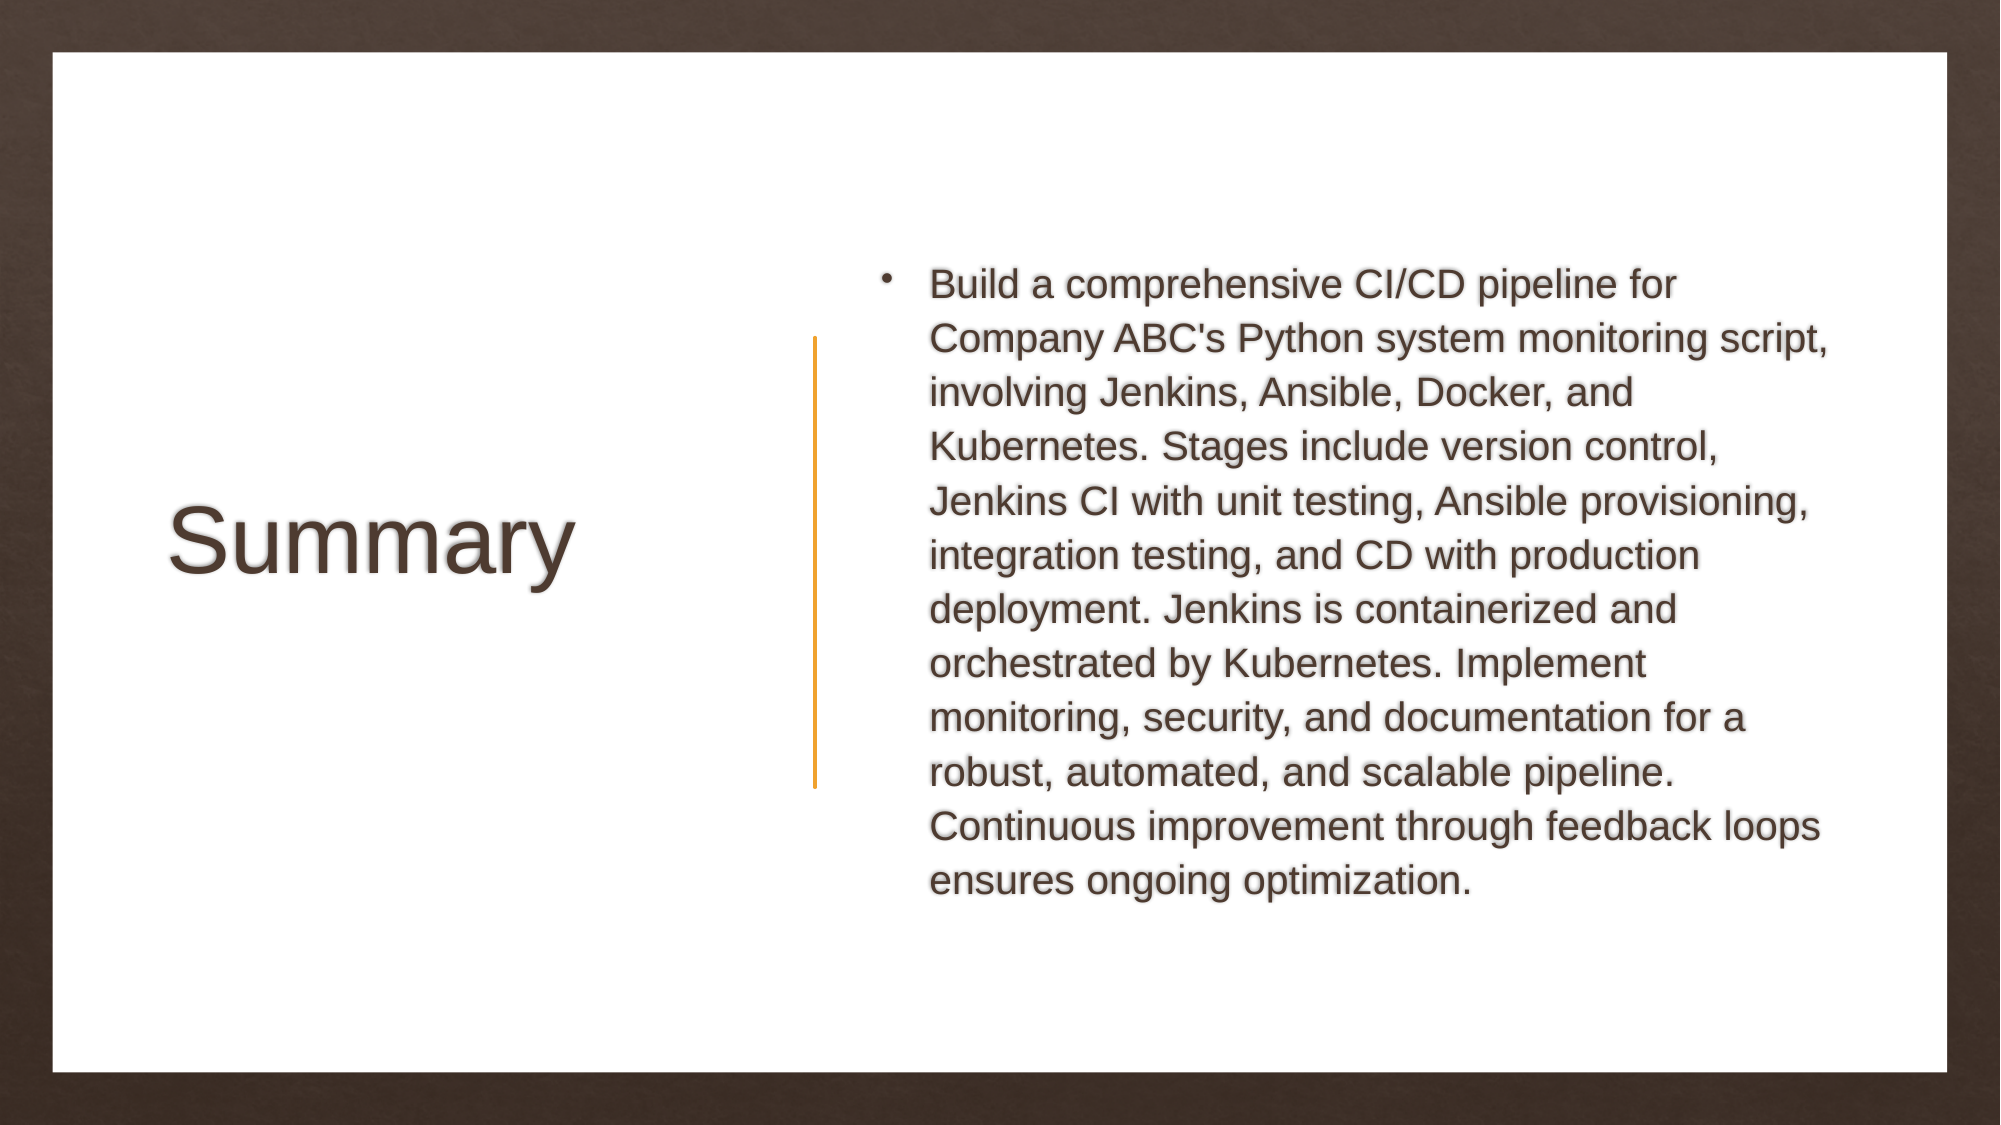

# Summary

Build a comprehensive CI/CD pipeline for Company ABC's Python system monitoring script, involving Jenkins, Ansible, Docker, and Kubernetes. Stages include version control, Jenkins CI with unit testing, Ansible provisioning, integration testing, and CD with production deployment. Jenkins is containerized and orchestrated by Kubernetes. Implement monitoring, security, and documentation for a robust, automated, and scalable pipeline. Continuous improvement through feedback loops ensures ongoing optimization.